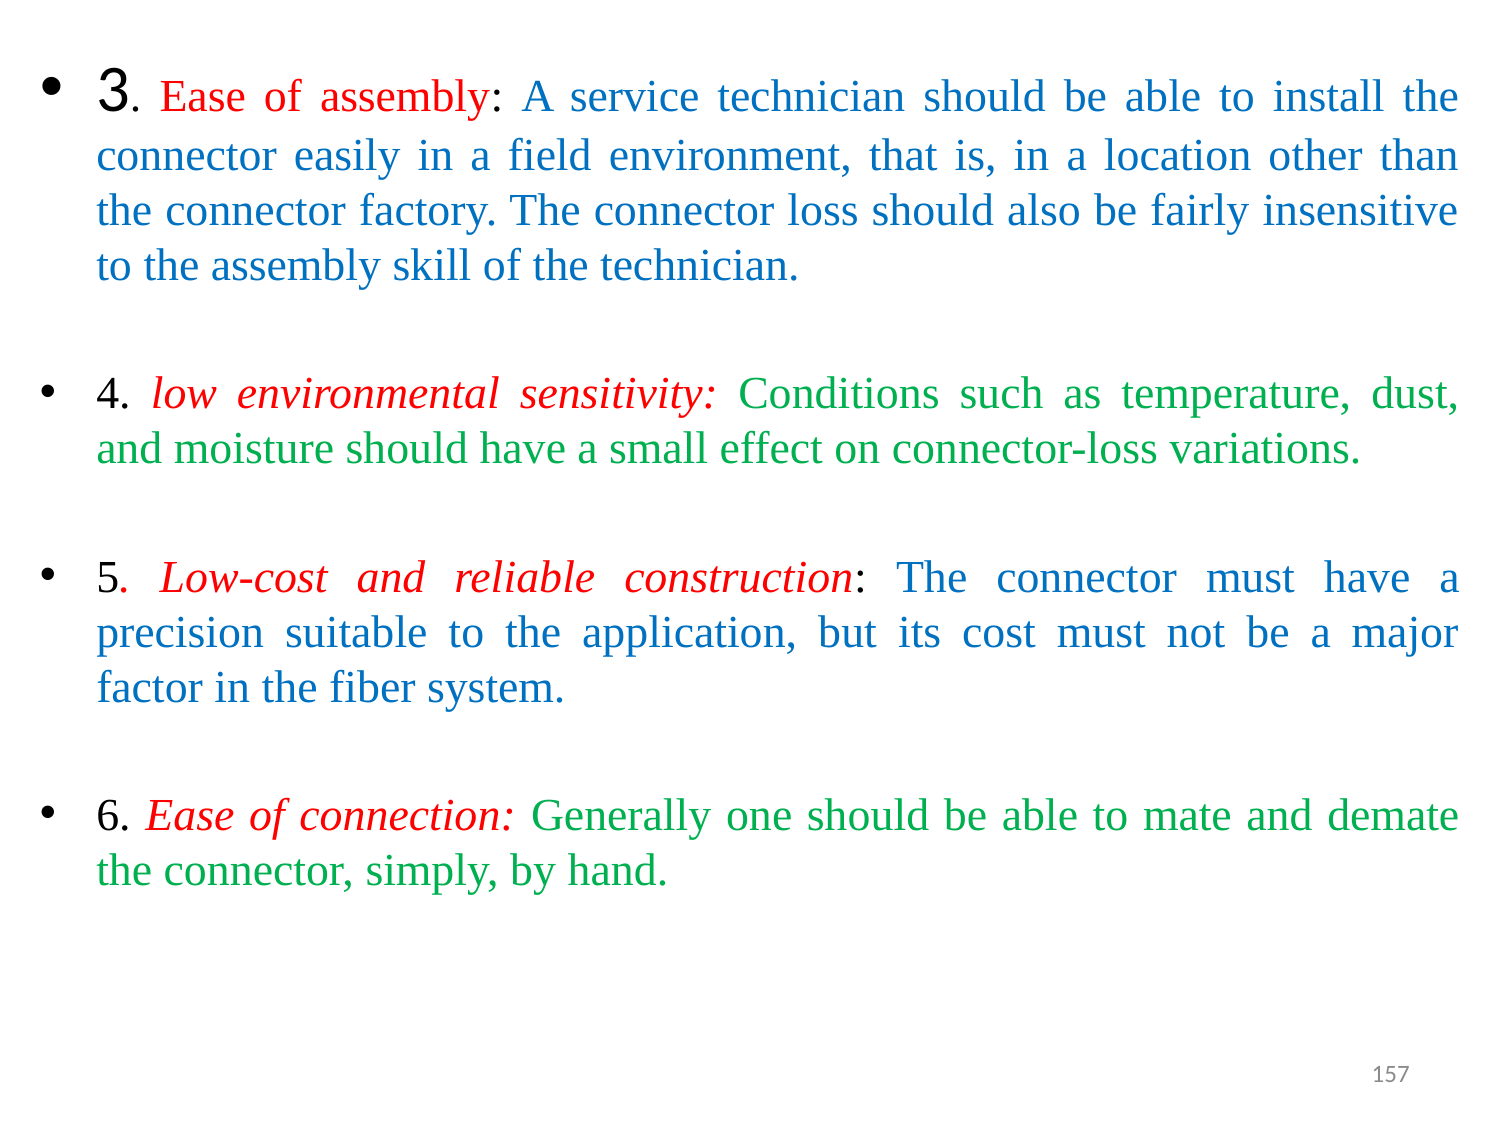

3. Ease of assembly: A service technician should be able to install the connector easily in a field environment, that is, in a location other than the connector factory. The connector loss should also be fairly insensitive to the assembly skill of the technician.

4. low environmental sensitivity: Conditions such as temperature, dust, and moisture should have a small effect on connector-loss variations.

5. Low-cost and reliable construction: The connector must have a precision suitable to the application, but its cost must not be a major factor in the fiber system.

6. Ease of connection: Generally one should be able to mate and demate the connector, simply, by hand.
157